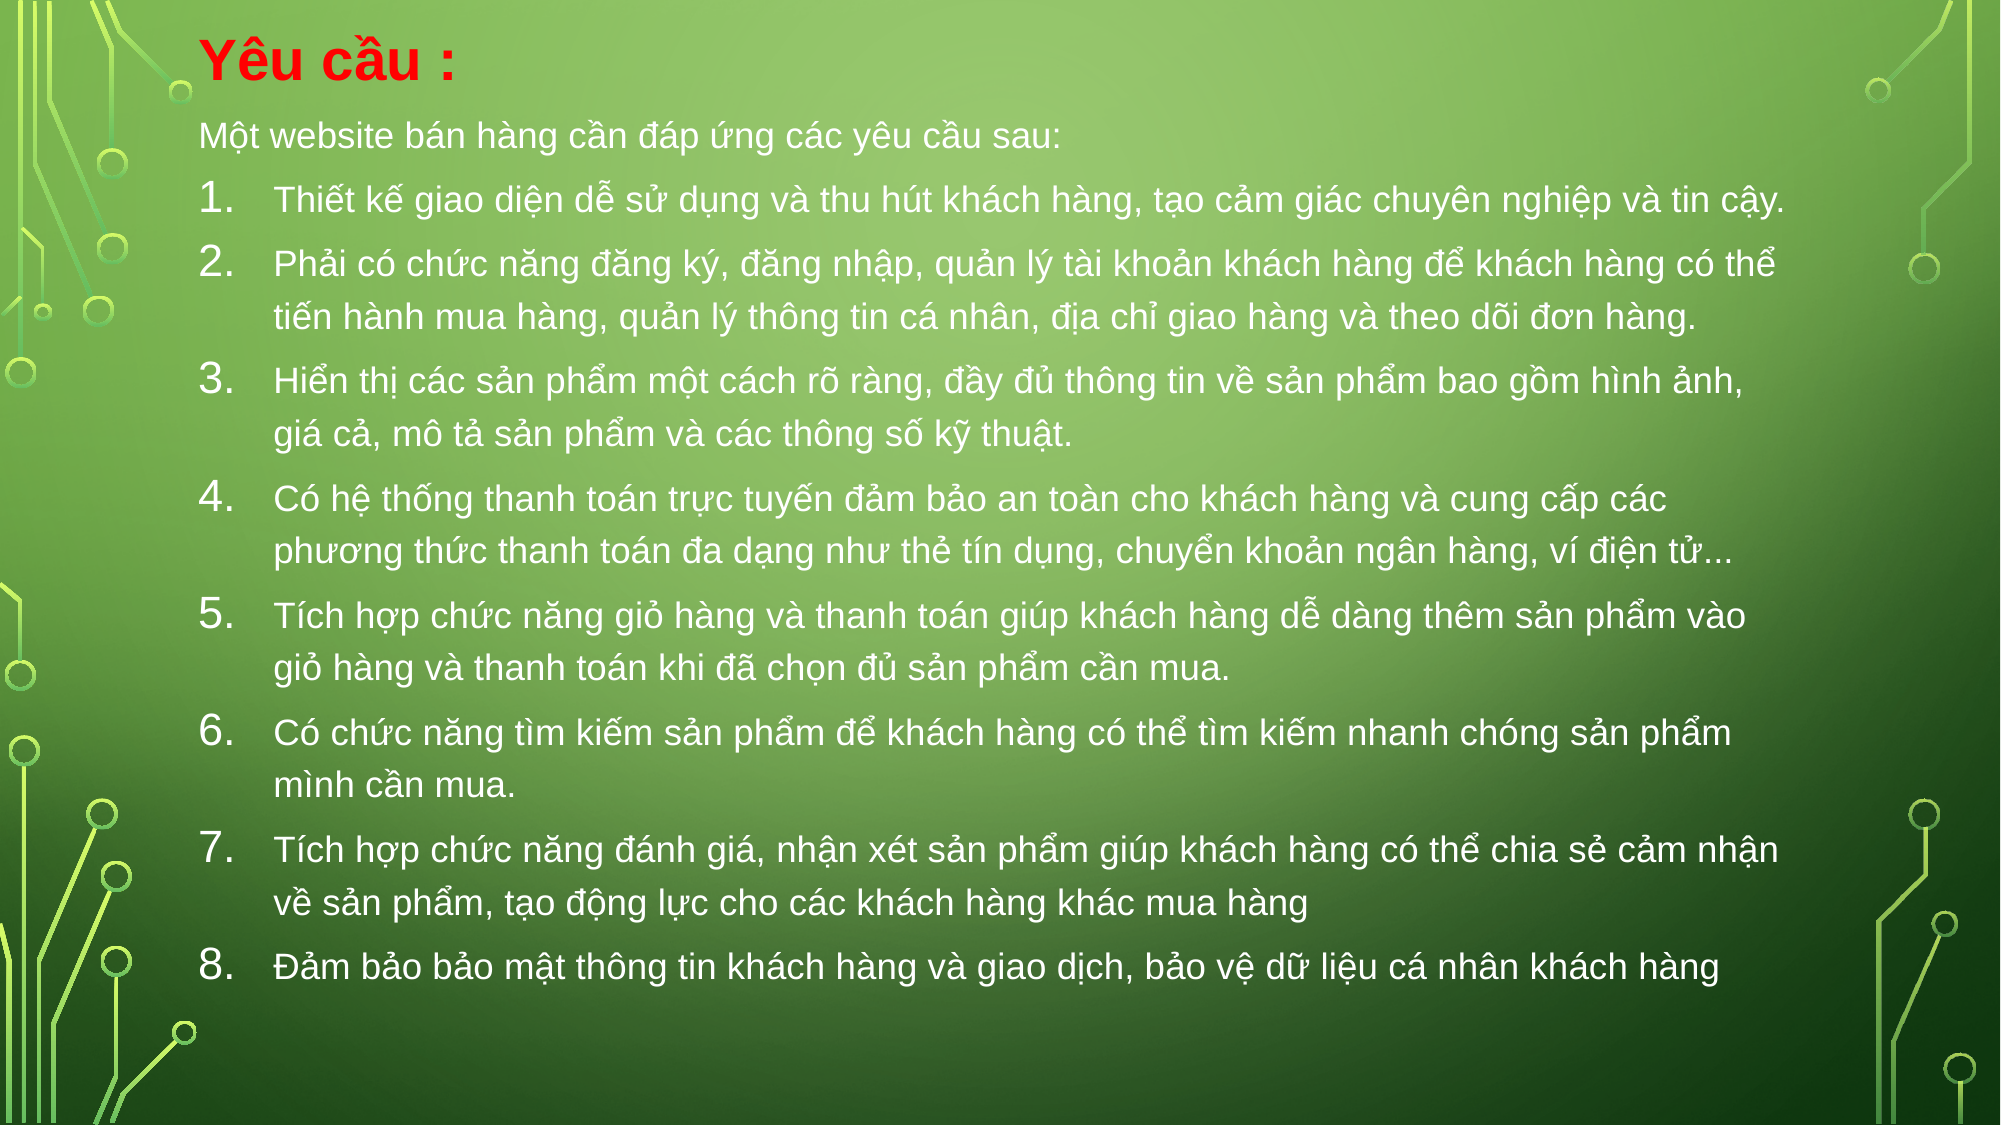

Yêu cầu :
Một website bán hàng cần đáp ứng các yêu cầu sau:
Thiết kế giao diện dễ sử dụng và thu hút khách hàng, tạo cảm giác chuyên nghiệp và tin cậy.
Phải có chức năng đăng ký, đăng nhập, quản lý tài khoản khách hàng để khách hàng có thể tiến hành mua hàng, quản lý thông tin cá nhân, địa chỉ giao hàng và theo dõi đơn hàng.
Hiển thị các sản phẩm một cách rõ ràng, đầy đủ thông tin về sản phẩm bao gồm hình ảnh, giá cả, mô tả sản phẩm và các thông số kỹ thuật.
Có hệ thống thanh toán trực tuyến đảm bảo an toàn cho khách hàng và cung cấp các phương thức thanh toán đa dạng như thẻ tín dụng, chuyển khoản ngân hàng, ví điện tử...
Tích hợp chức năng giỏ hàng và thanh toán giúp khách hàng dễ dàng thêm sản phẩm vào giỏ hàng và thanh toán khi đã chọn đủ sản phẩm cần mua.
Có chức năng tìm kiếm sản phẩm để khách hàng có thể tìm kiếm nhanh chóng sản phẩm mình cần mua.
Tích hợp chức năng đánh giá, nhận xét sản phẩm giúp khách hàng có thể chia sẻ cảm nhận về sản phẩm, tạo động lực cho các khách hàng khác mua hàng
Đảm bảo bảo mật thông tin khách hàng và giao dịch, bảo vệ dữ liệu cá nhân khách hàng

#